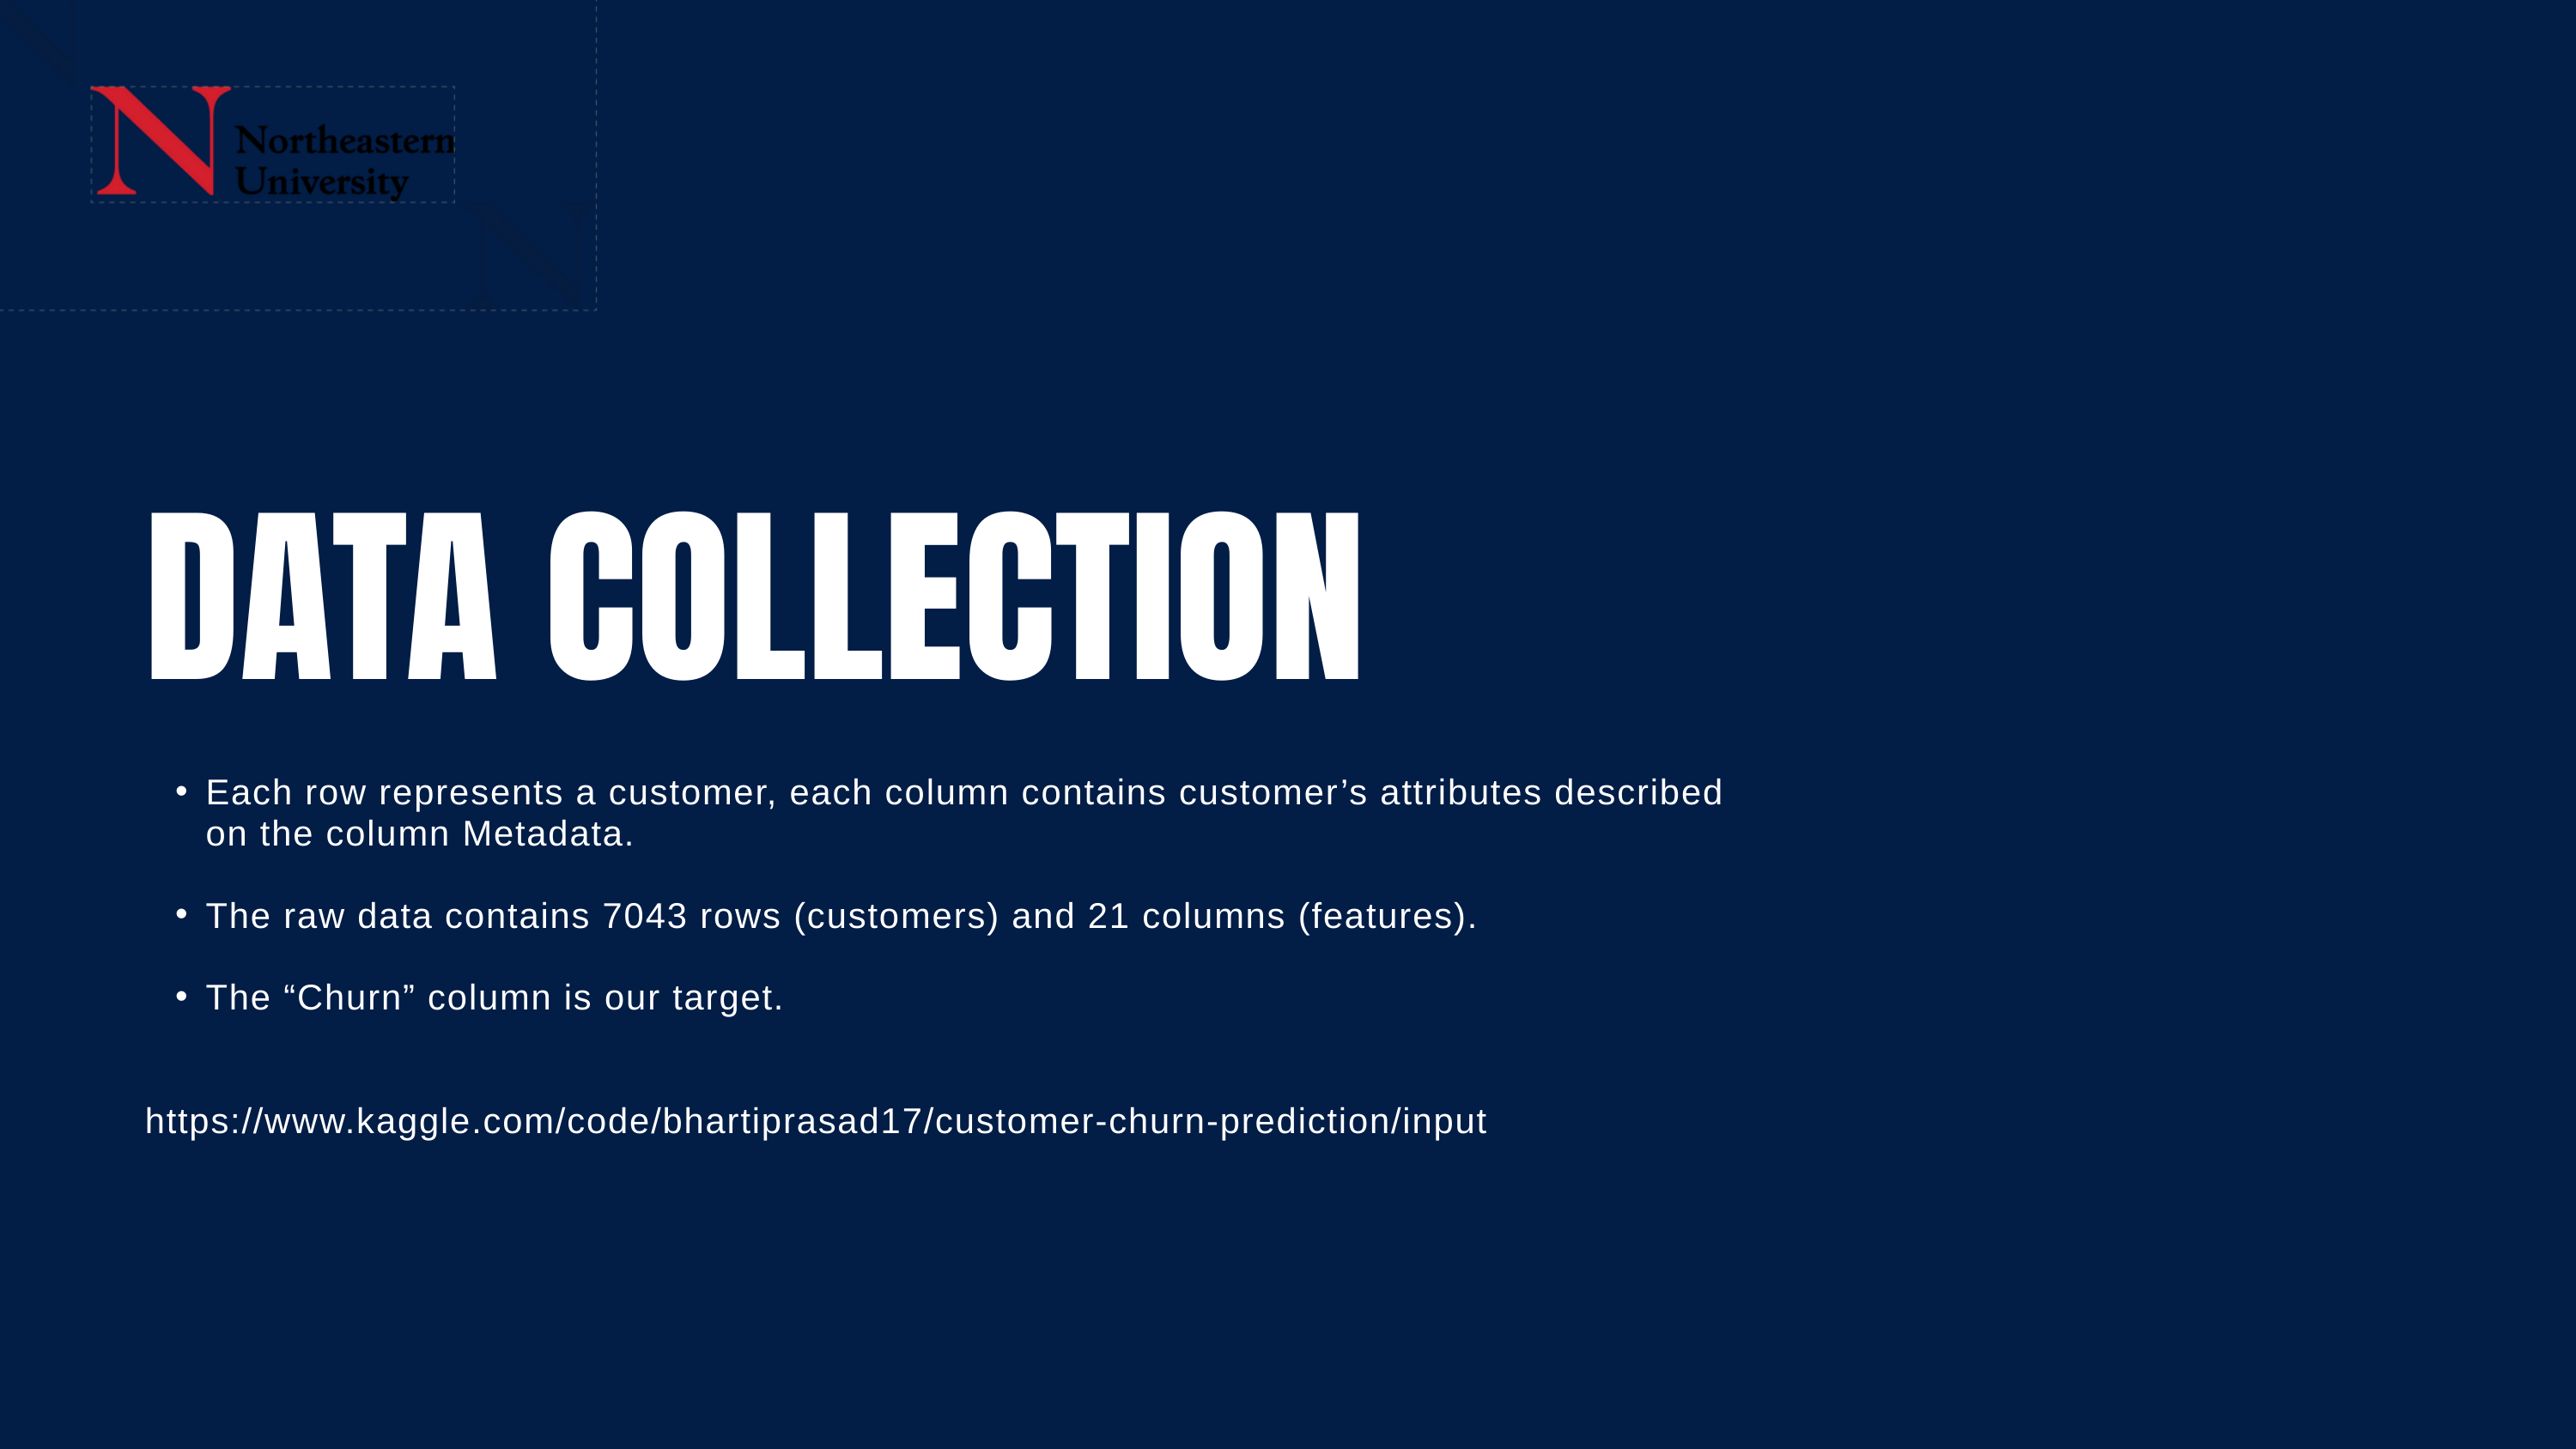

DATA COLLECTION
Each row represents a customer, each column contains customer’s attributes described on the column Metadata.

The raw data contains 7043 rows (customers) and 21 columns (features).

The “Churn” column is our target.

https://www.kaggle.com/code/bhartiprasad17/customer-churn-prediction/input